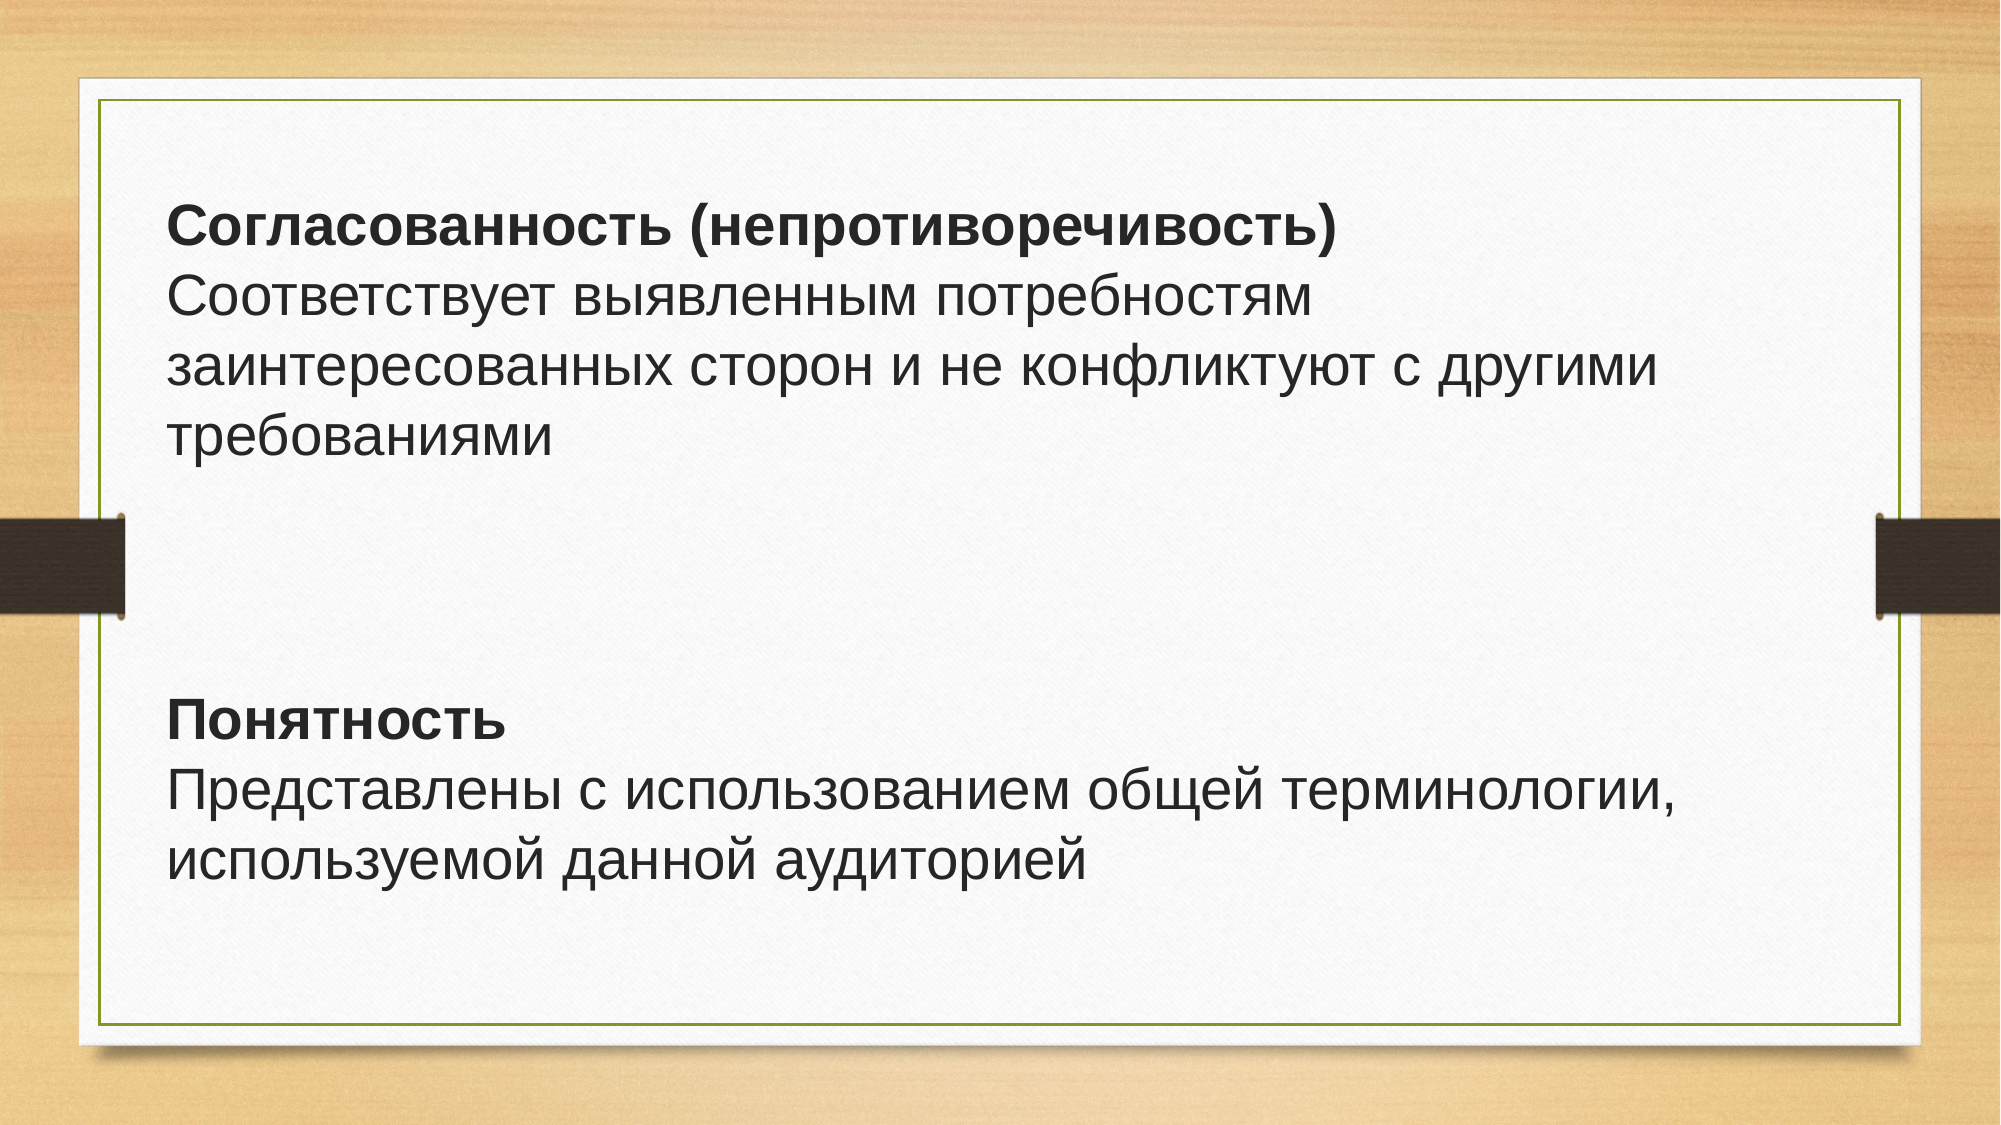

Согласованность (непротиворечивость)
Соответствует выявленным потребностям заинтересованных сторон и не конфликтуют с другими требованиями
Понятность
Представлены с использованием общей терминологии, используемой данной аудиторией